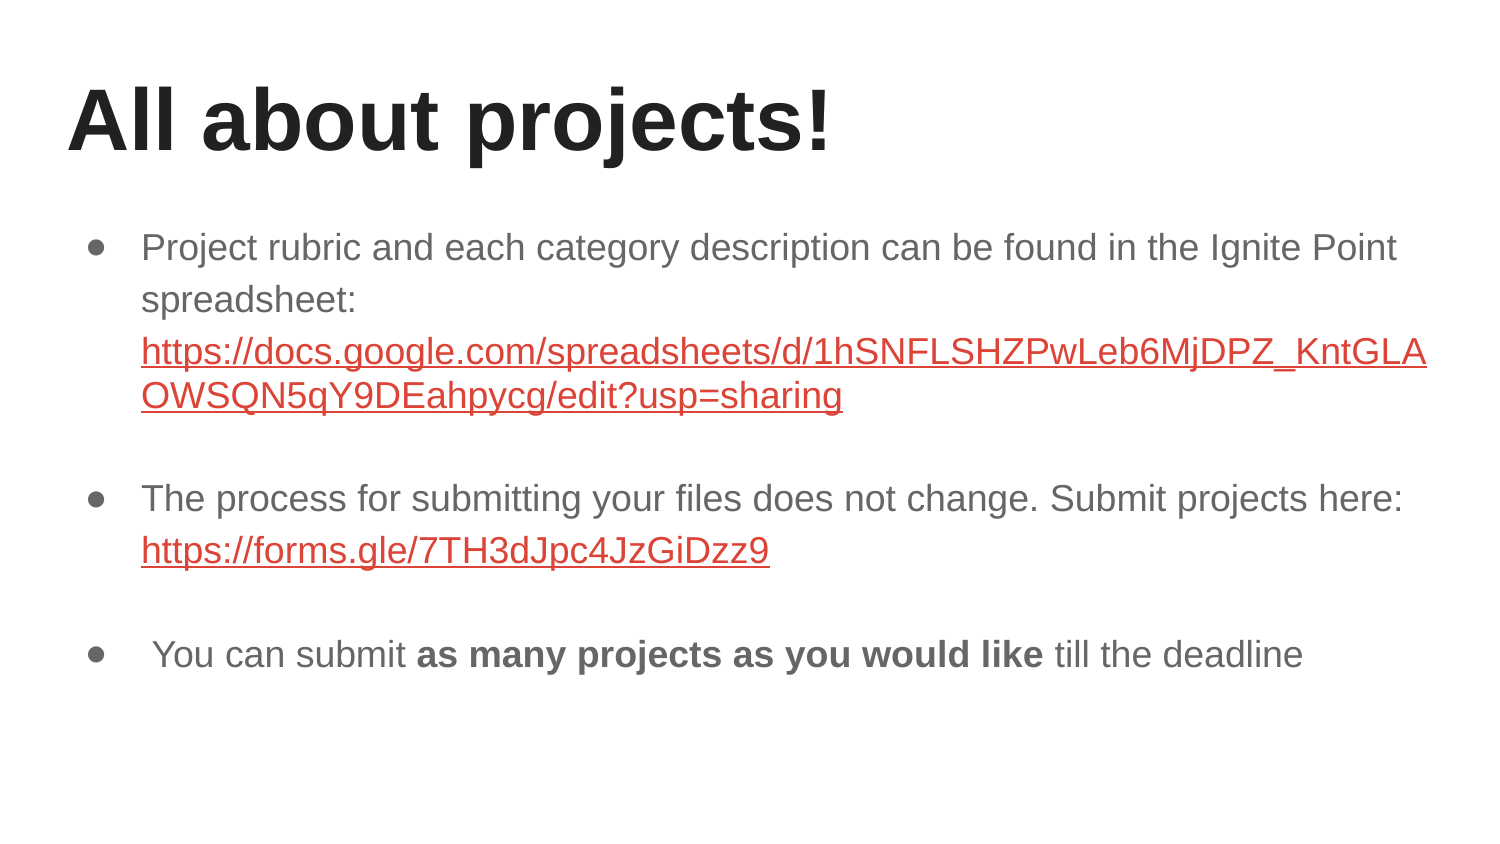

# All about projects!
Project rubric and each category description can be found in the Ignite Point spreadsheet: https://docs.google.com/spreadsheets/d/1hSNFLSHZPwLeb6MjDPZ_KntGLAOWSQN5qY9DEahpycg/edit?usp=sharing

The process for submitting your files does not change. Submit projects here: https://forms.gle/7TH3dJpc4JzGiDzz9

 You can submit as many projects as you would like till the deadline